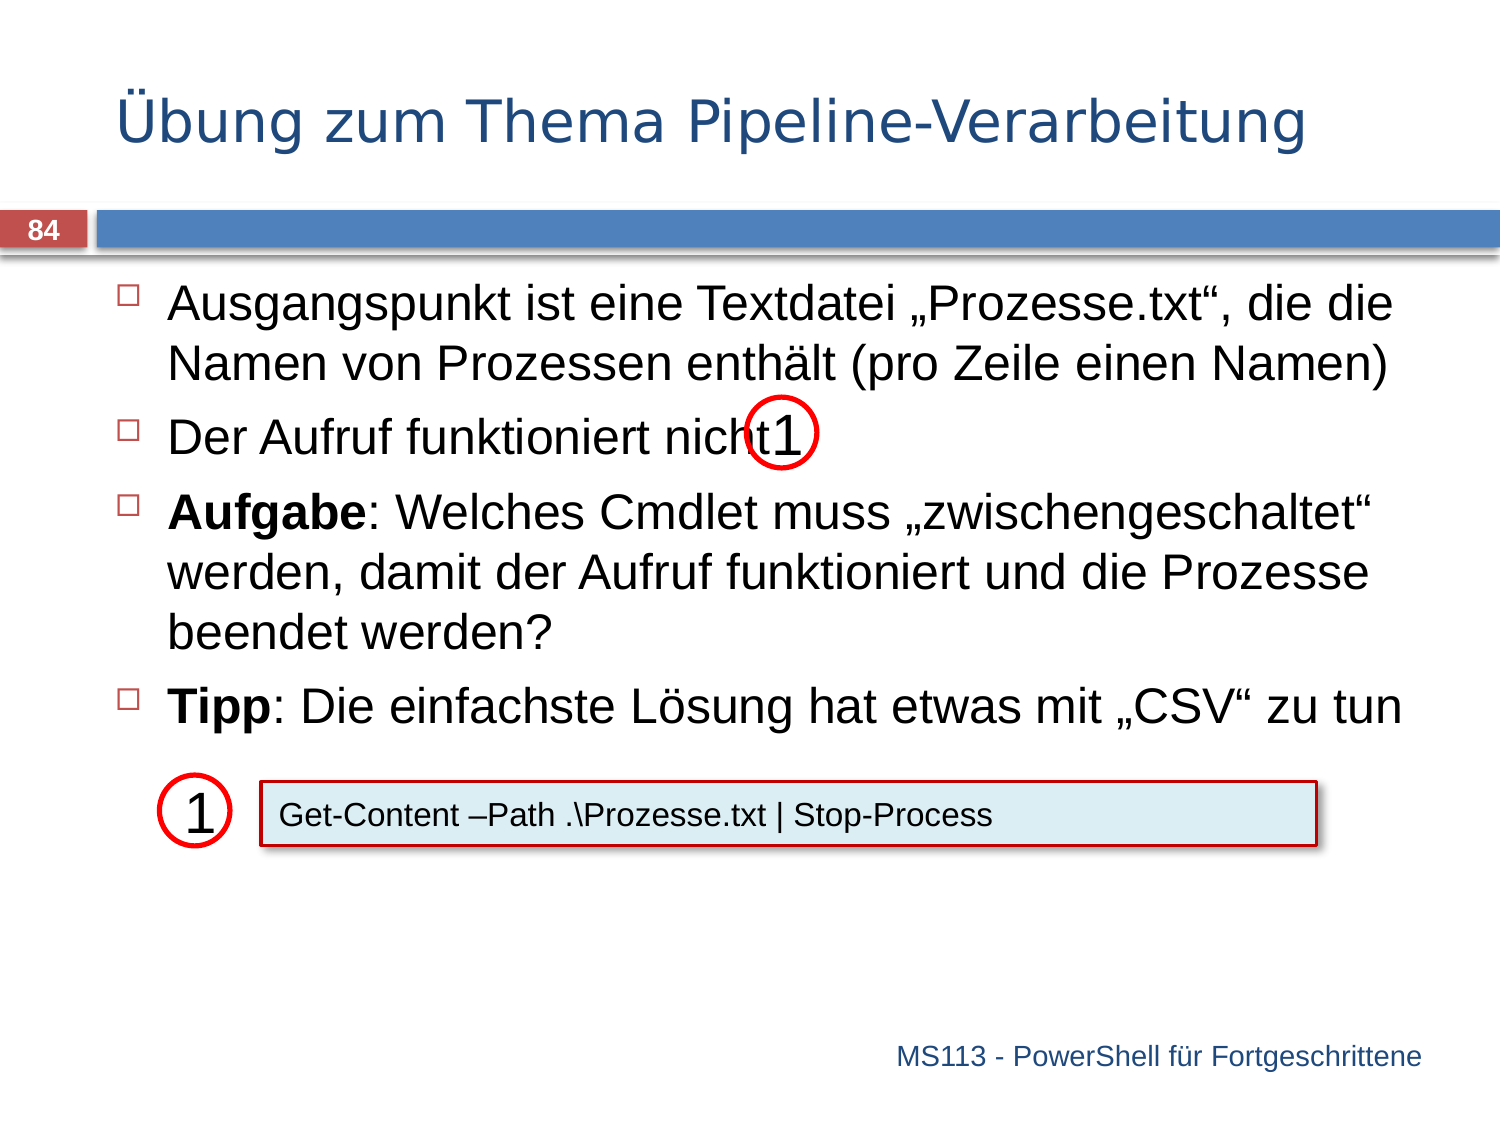

# Übung zum Thema Pipeline-Verarbeitung
84
Ausgangspunkt ist eine Textdatei „Prozesse.txt“, die die Namen von Prozessen enthält (pro Zeile einen Namen)
Der Aufruf funktioniert nicht
Aufgabe: Welches Cmdlet muss „zwischengeschaltet“ werden, damit der Aufruf funktioniert und die Prozesse beendet werden?
Tipp: Die einfachste Lösung hat etwas mit „CSV“ zu tun
1
1
Get-Content –Path .\Prozesse.txt | Stop-Process
MS113 - PowerShell für Fortgeschrittene